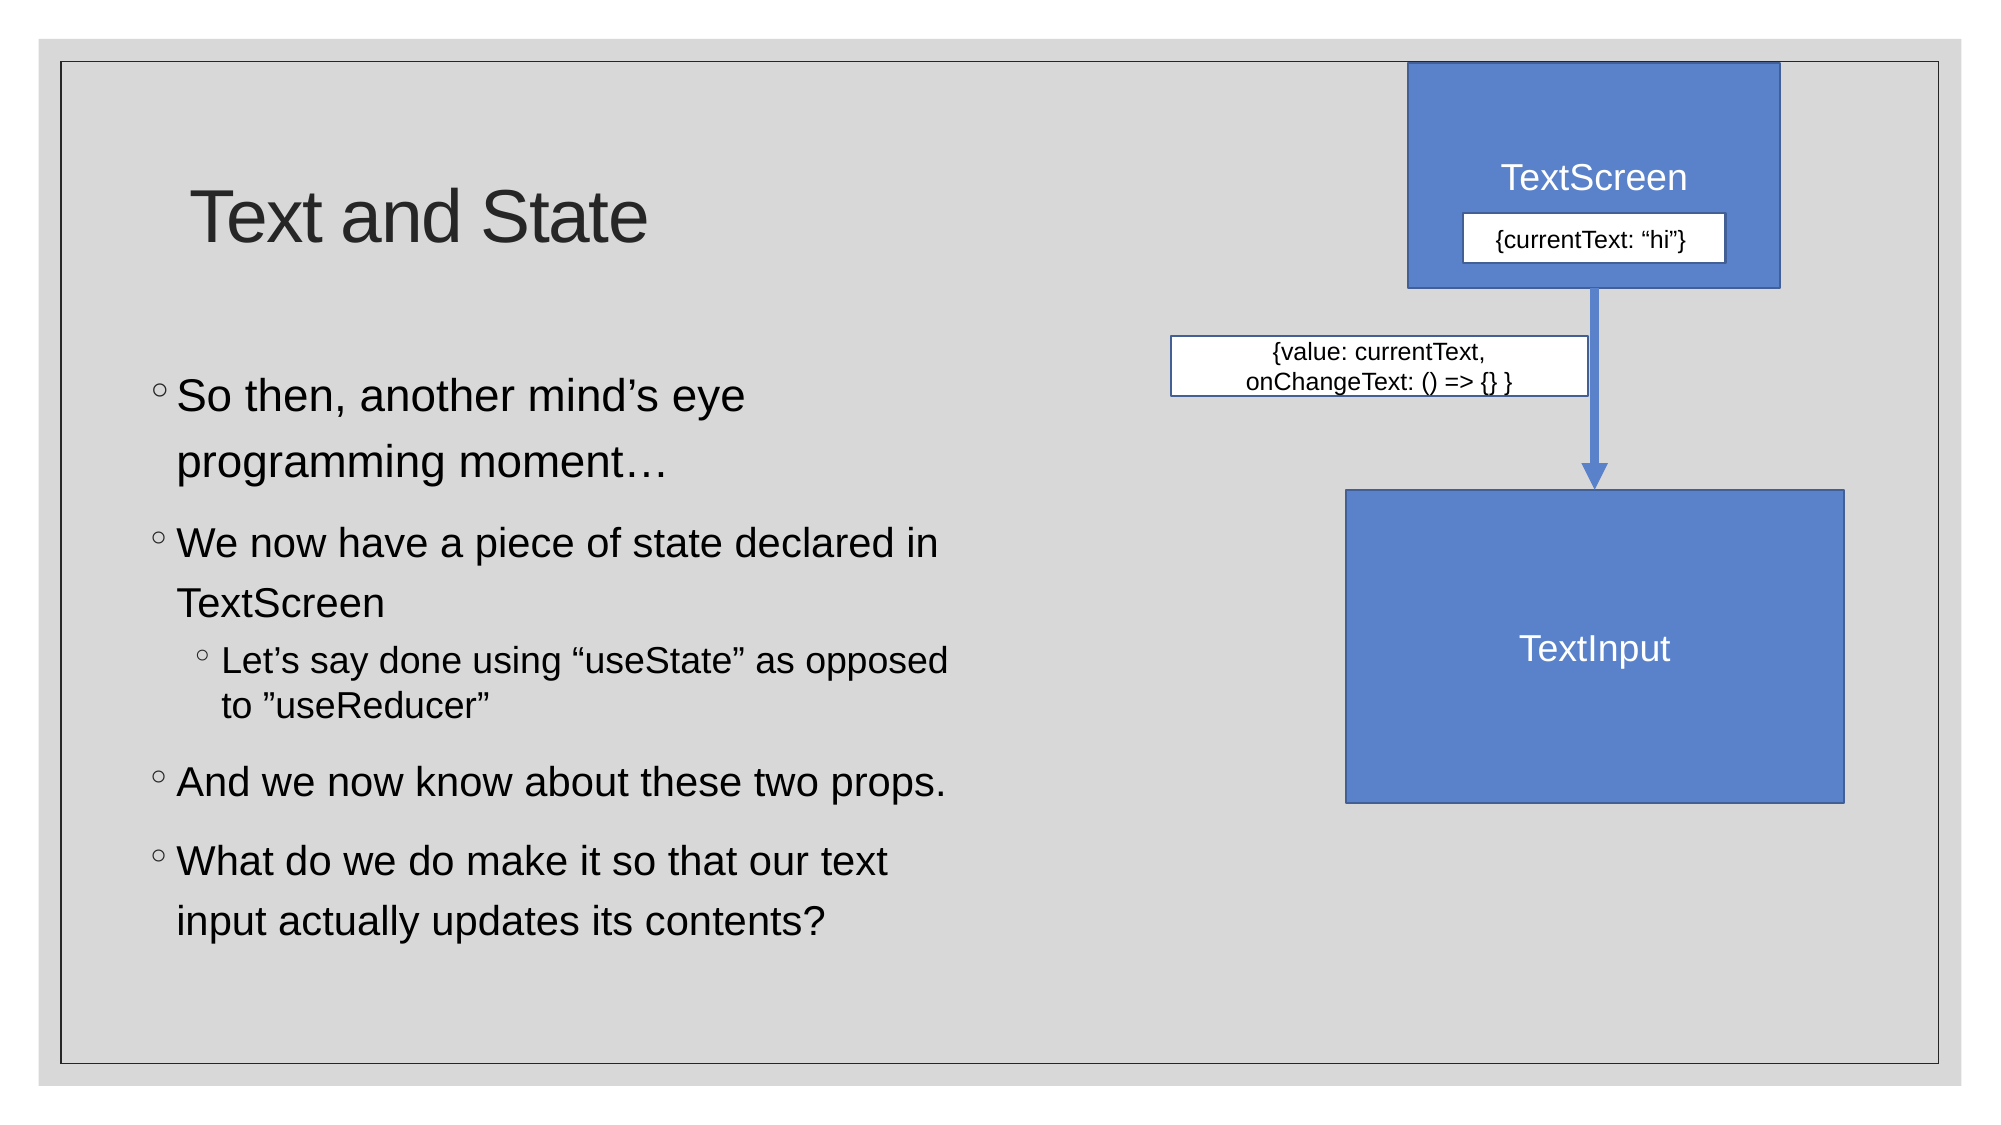

TextScreen
# Text and State
{currentText: “hi”}
{value: currentText,
onChangeText: () => {} }
So then, another mind’s eye programming moment…
We now have a piece of state declared in TextScreen
Let’s say done using “useState” as opposed to ”useReducer”
And we now know about these two props.
What do we do make it so that our text input actually updates its contents?
TextInput